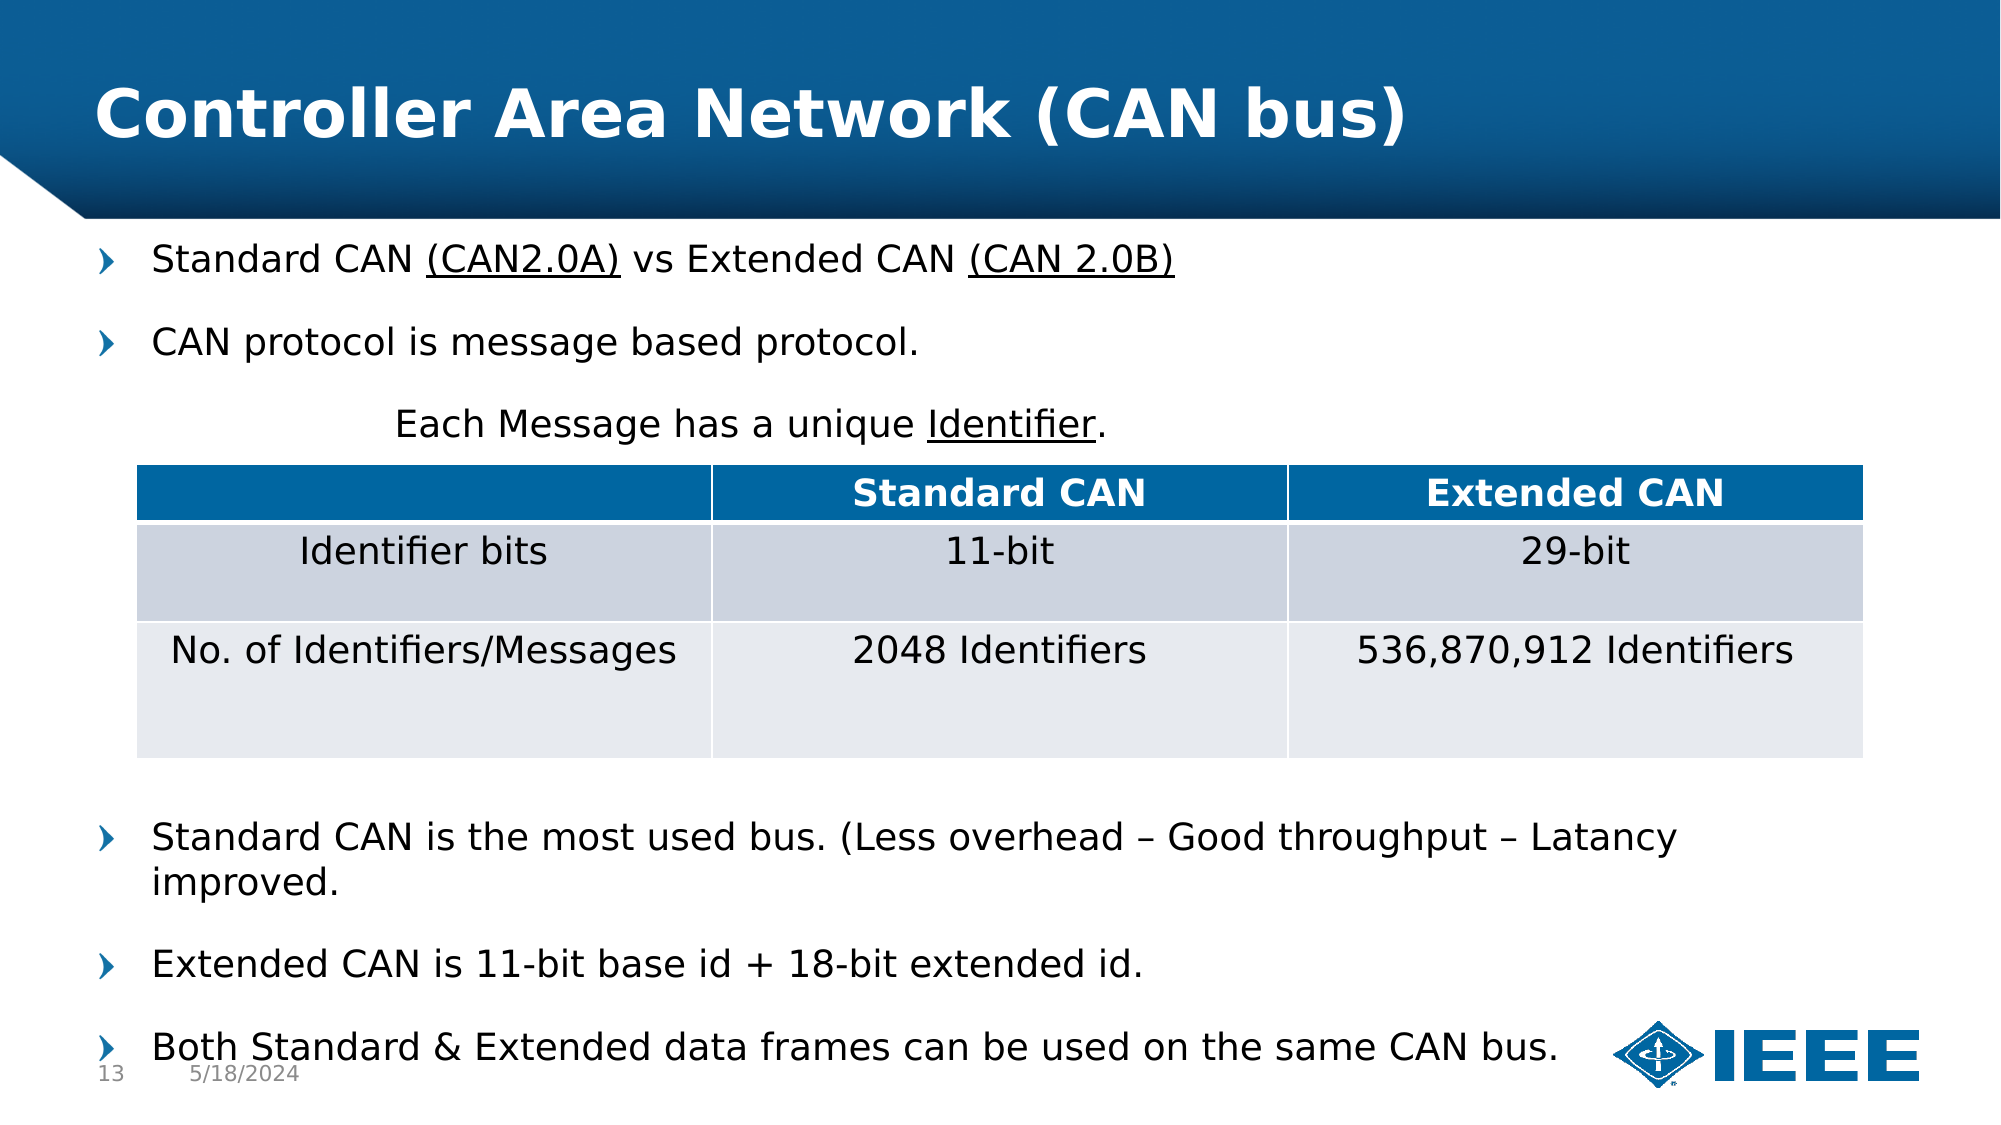

# Controller Area Network (CAN bus)
Standard CAN (CAN2.0A) vs Extended CAN (CAN 2.0B)
CAN protocol is message based protocol.
		Each Message has a unique Identifier.

Standard CAN is the most used bus. (Less overhead – Good throughput – Latancy improved.
Extended CAN is 11-bit base id + 18-bit extended id.
Both Standard & Extended data frames can be used on the same CAN bus.

|  | Standard CAN | Extended CAN |
| --- | --- | --- |
| Identifier bits | 11-bit | 29-bit |
| No. of Identifiers/Messages | 2048 Identifiers | 536,870,912 Identifiers |
13
5/18/2024